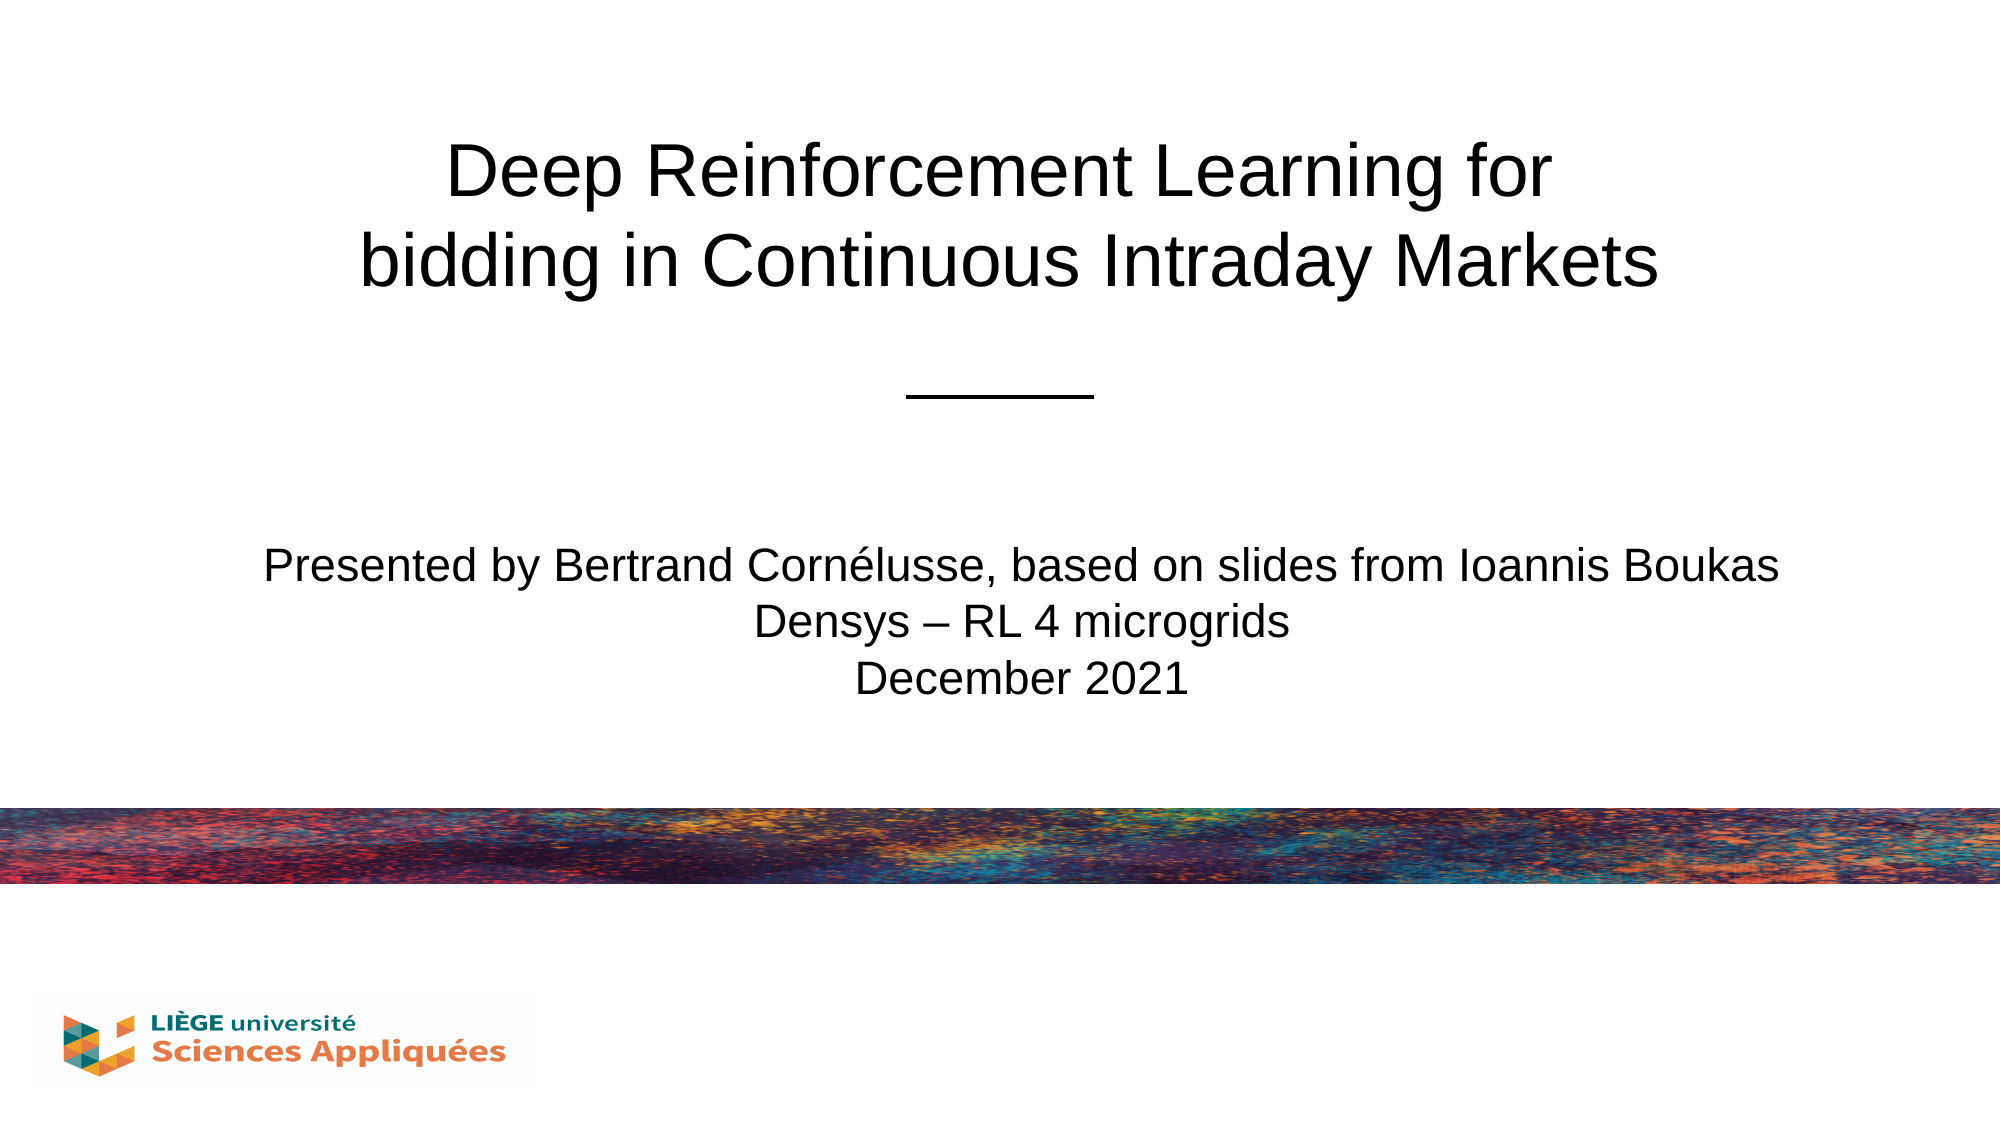

# Deep Reinforcement Learning for bidding in Continuous Intraday Markets
Presented by Bertrand Cornélusse, based on slides from Ioannis Boukas
Densys – RL 4 microgrids
December 2021